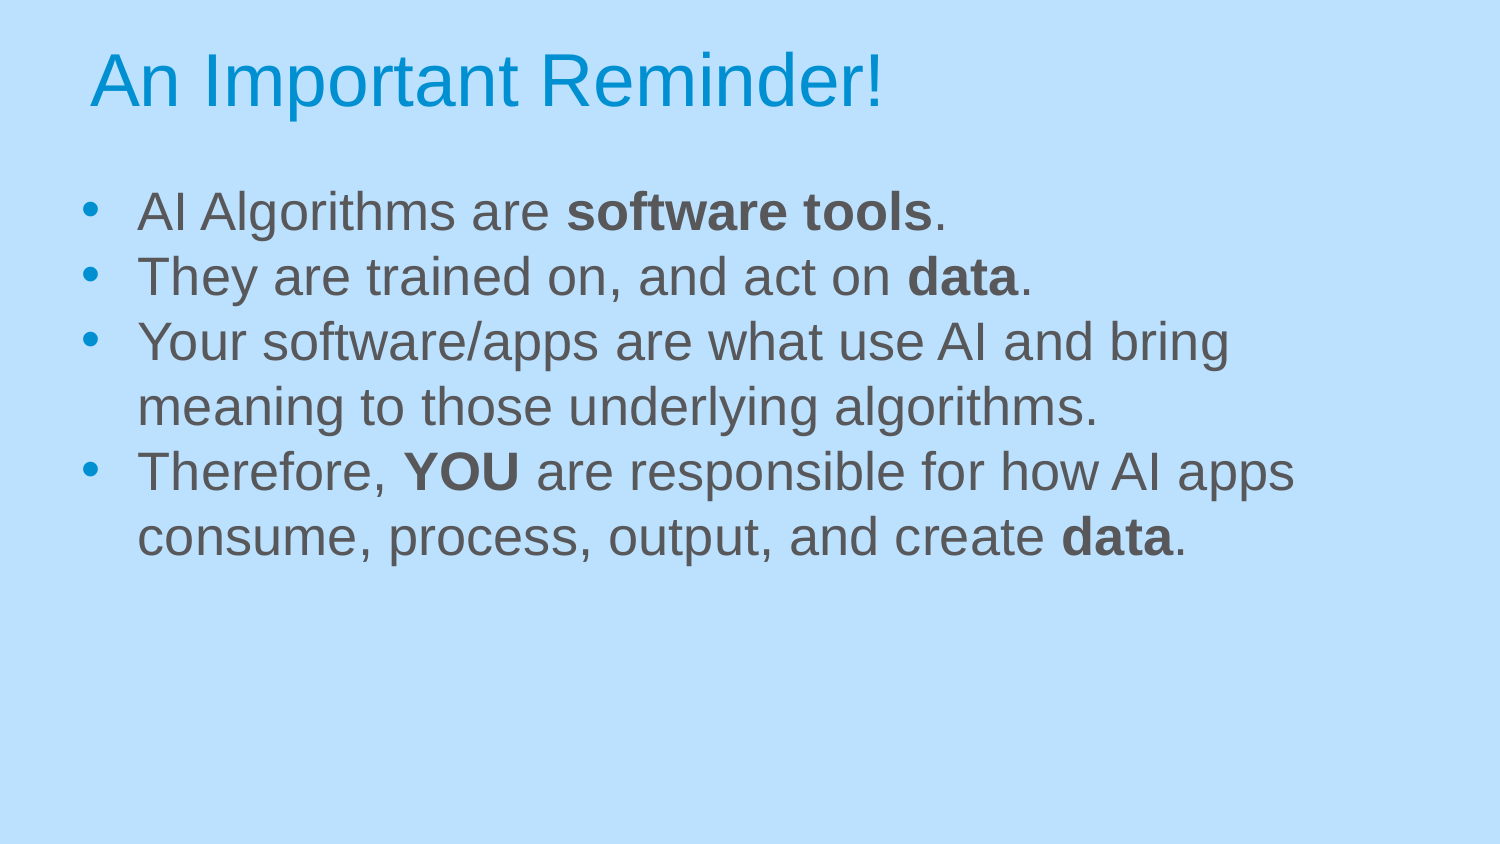

# An Important Reminder!
AI Algorithms are software tools.
They are trained on, and act on data.
Your software/apps are what use AI and bring meaning to those underlying algorithms.
Therefore, YOU are responsible for how AI apps consume, process, output, and create data.